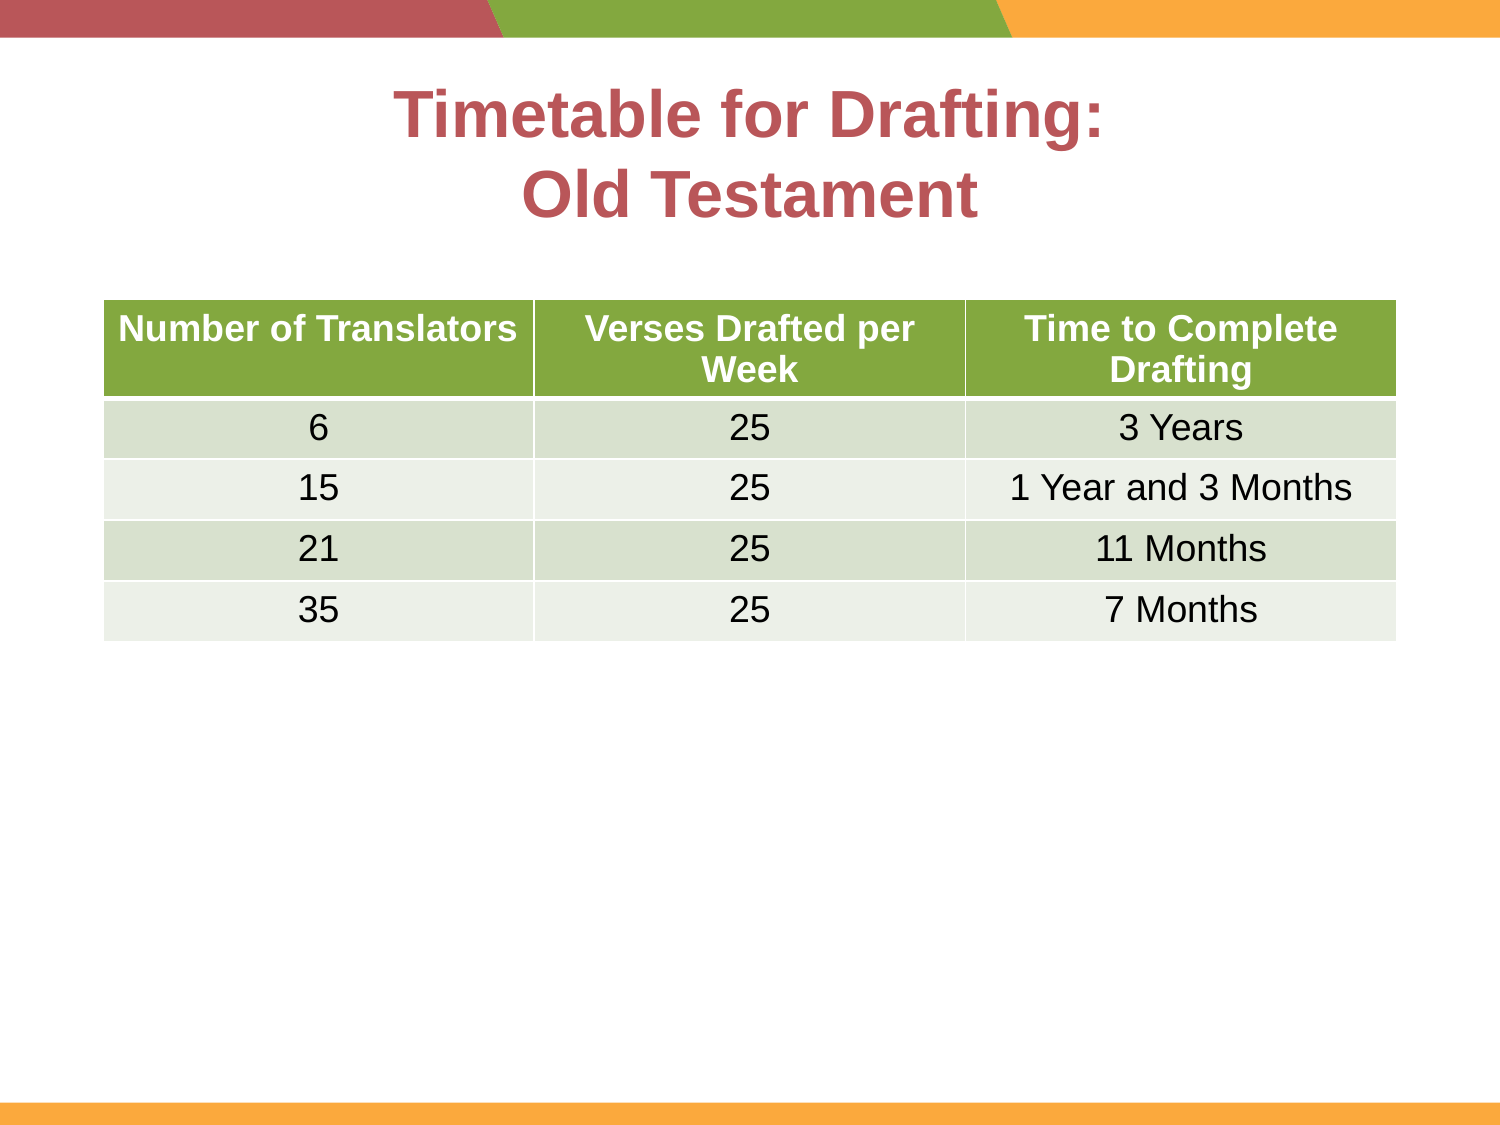

# Timetable for Drafting: Old Testament
| Number of Translators | Verses Drafted per Week | Time to Complete Drafting |
| --- | --- | --- |
| 6 | 25 | 3 Years |
| 15 | 25 | 1 Year and 3 Months |
| 21 | 25 | 11 Months |
| 35 | 25 | 7 Months |